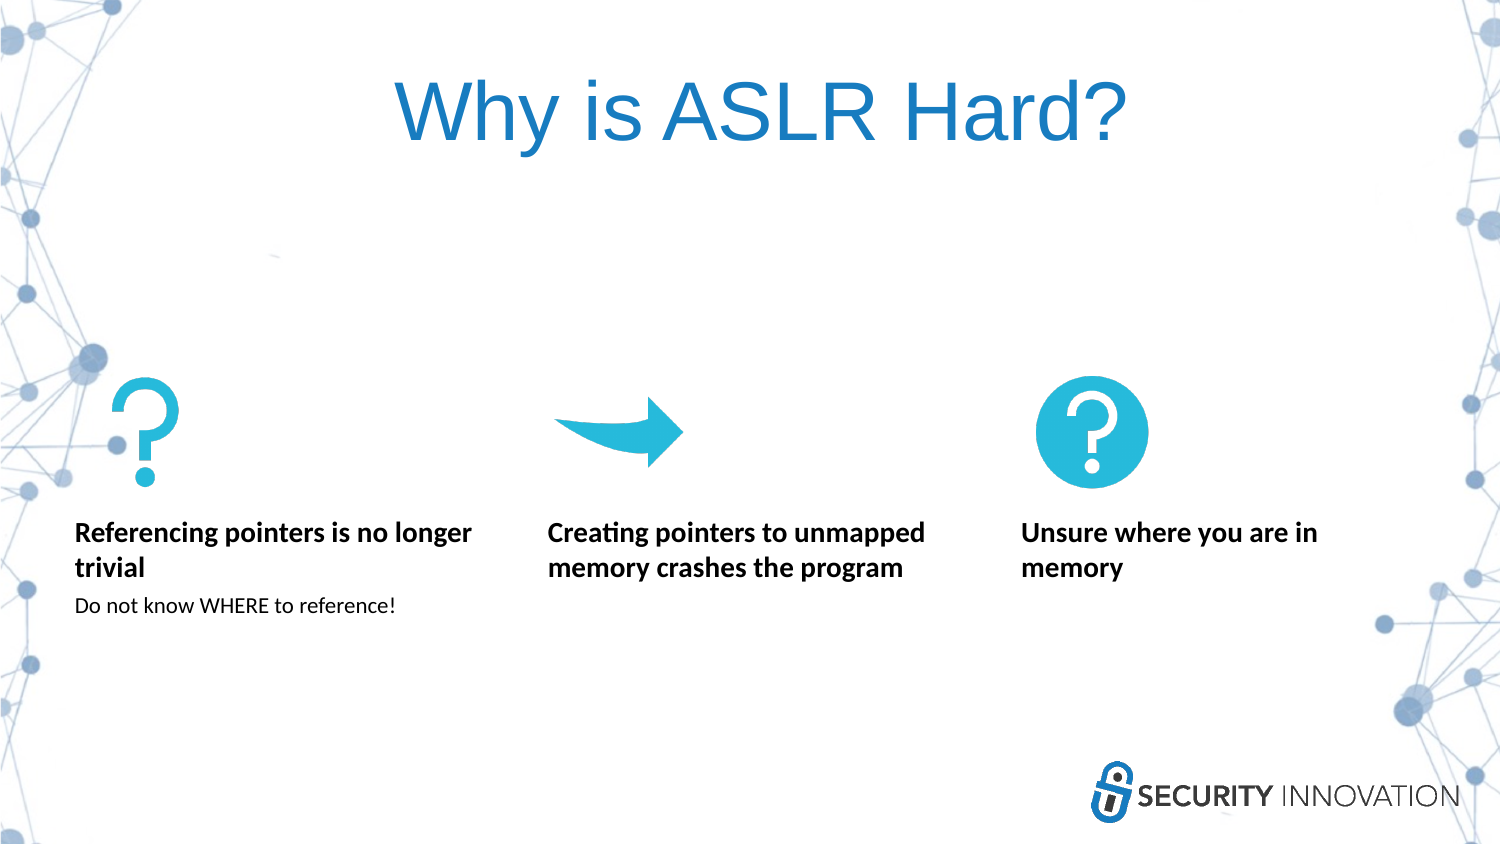

# Why is ASLR Hard?
Referencing pointers is no longer trivial
Do not know WHERE to reference!
Creating pointers to unmapped memory crashes the program
Unsure where you are in memory